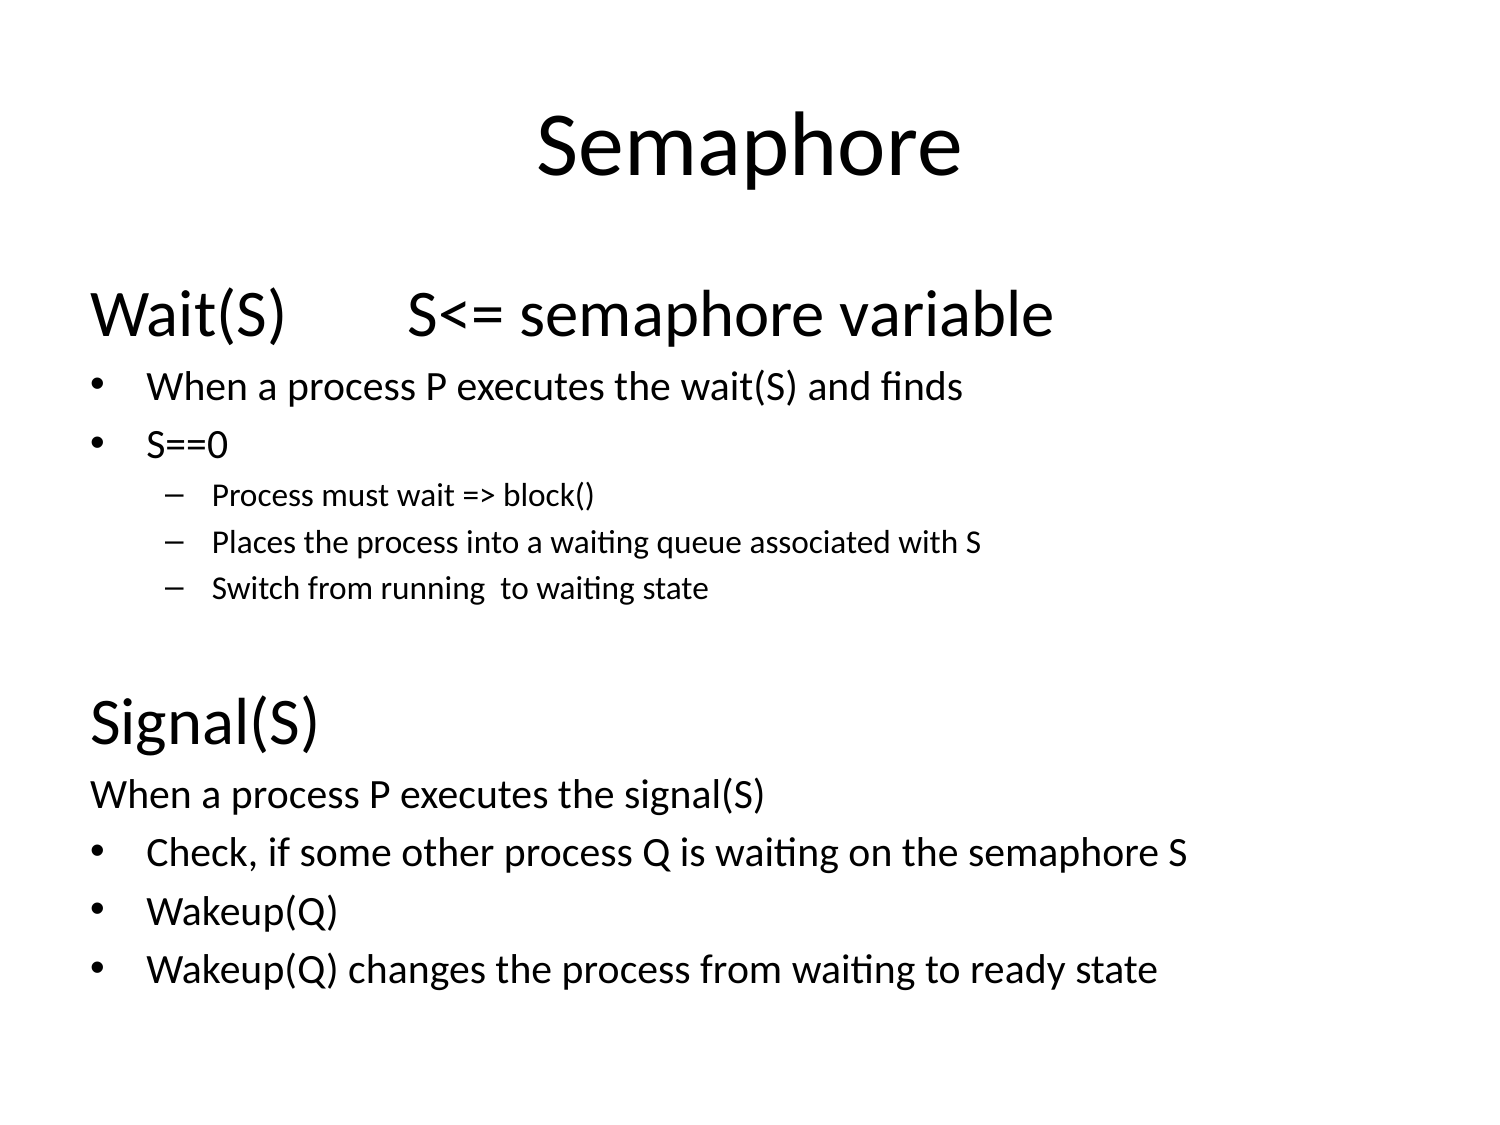

# Semaphore
Wait(S)        S<= semaphore variable
When a process P executes the wait(S) and finds
S==0
Process must wait => block()
Places the process into a waiting queue associated with S
Switch from running  to waiting state

Signal(S)
When a process P executes the signal(S)
Check, if some other process Q is waiting on the semaphore S
Wakeup(Q)
Wakeup(Q) changes the process from waiting to ready state